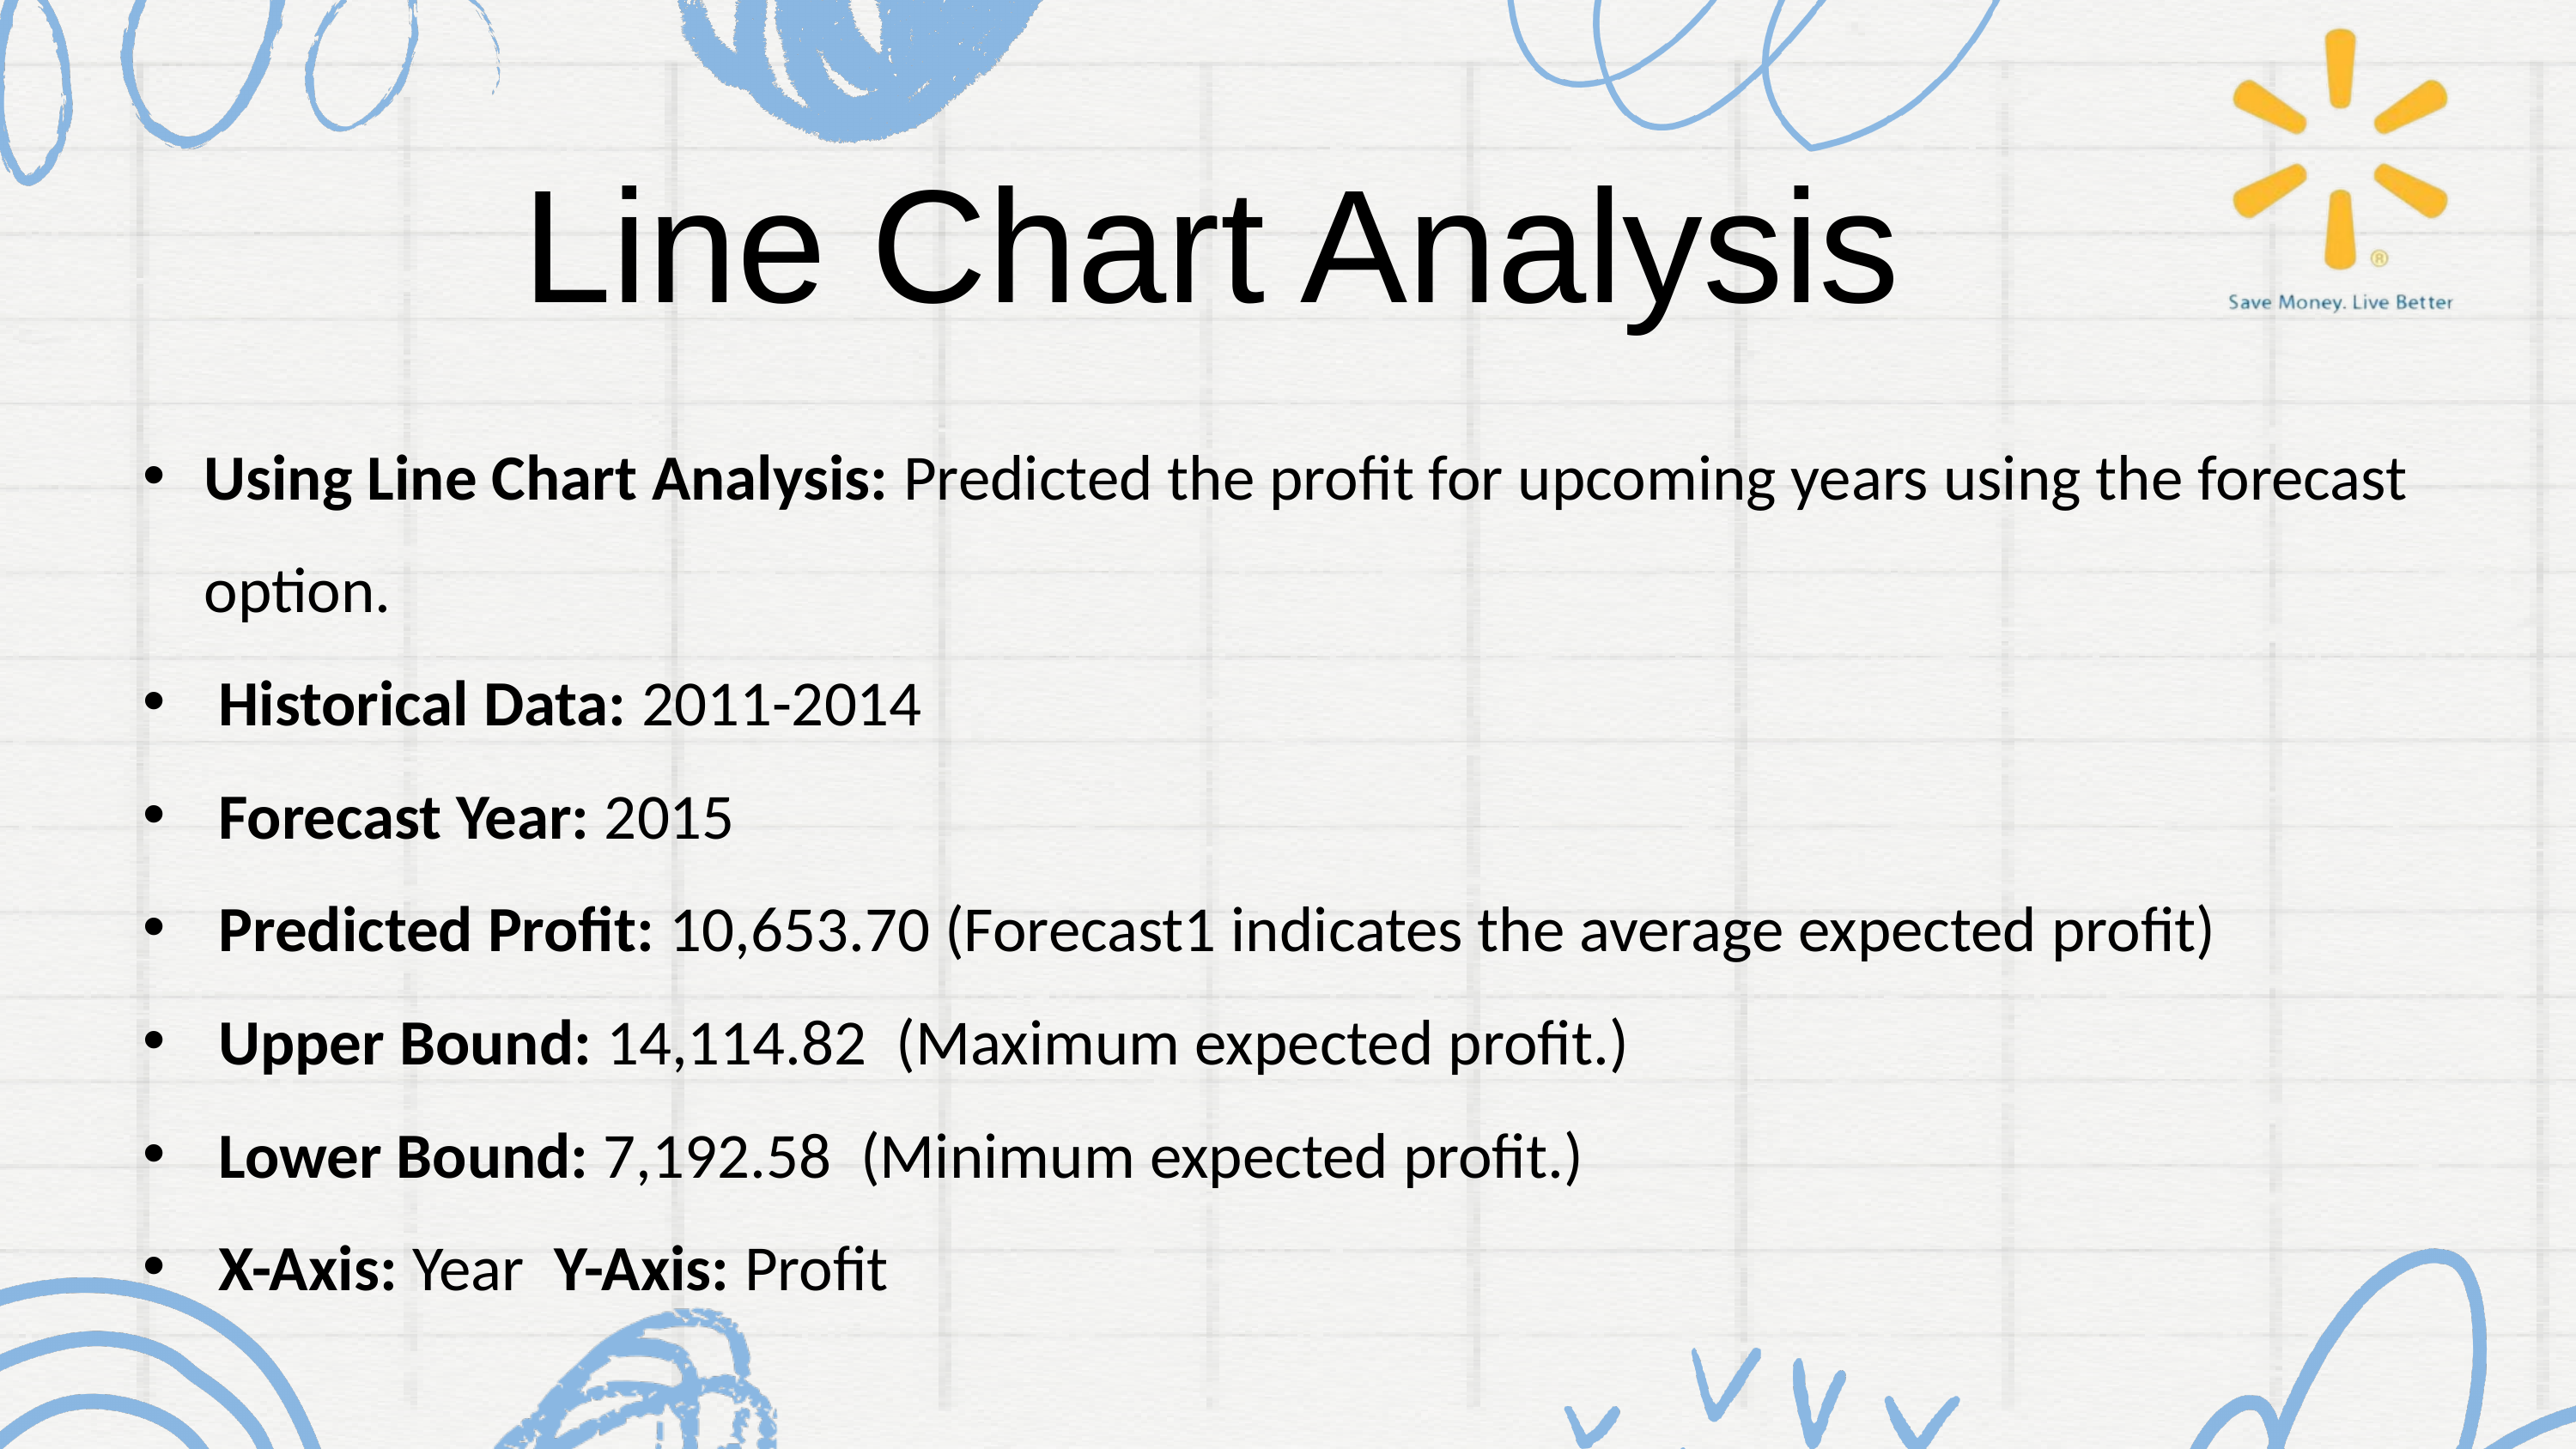

Line Chart Analysis
Using Line Chart Analysis: Predicted the profit for upcoming years using the forecast option.
 Historical Data: 2011-2014
 Forecast Year: 2015
 Predicted Profit: 10,653.70 (Forecast1 indicates the average expected profit)
 Upper Bound: 14,114.82  (Maximum expected profit.)
 Lower Bound: 7,192.58  (Minimum expected profit.)
 X-Axis: Year  Y-Axis: Profit